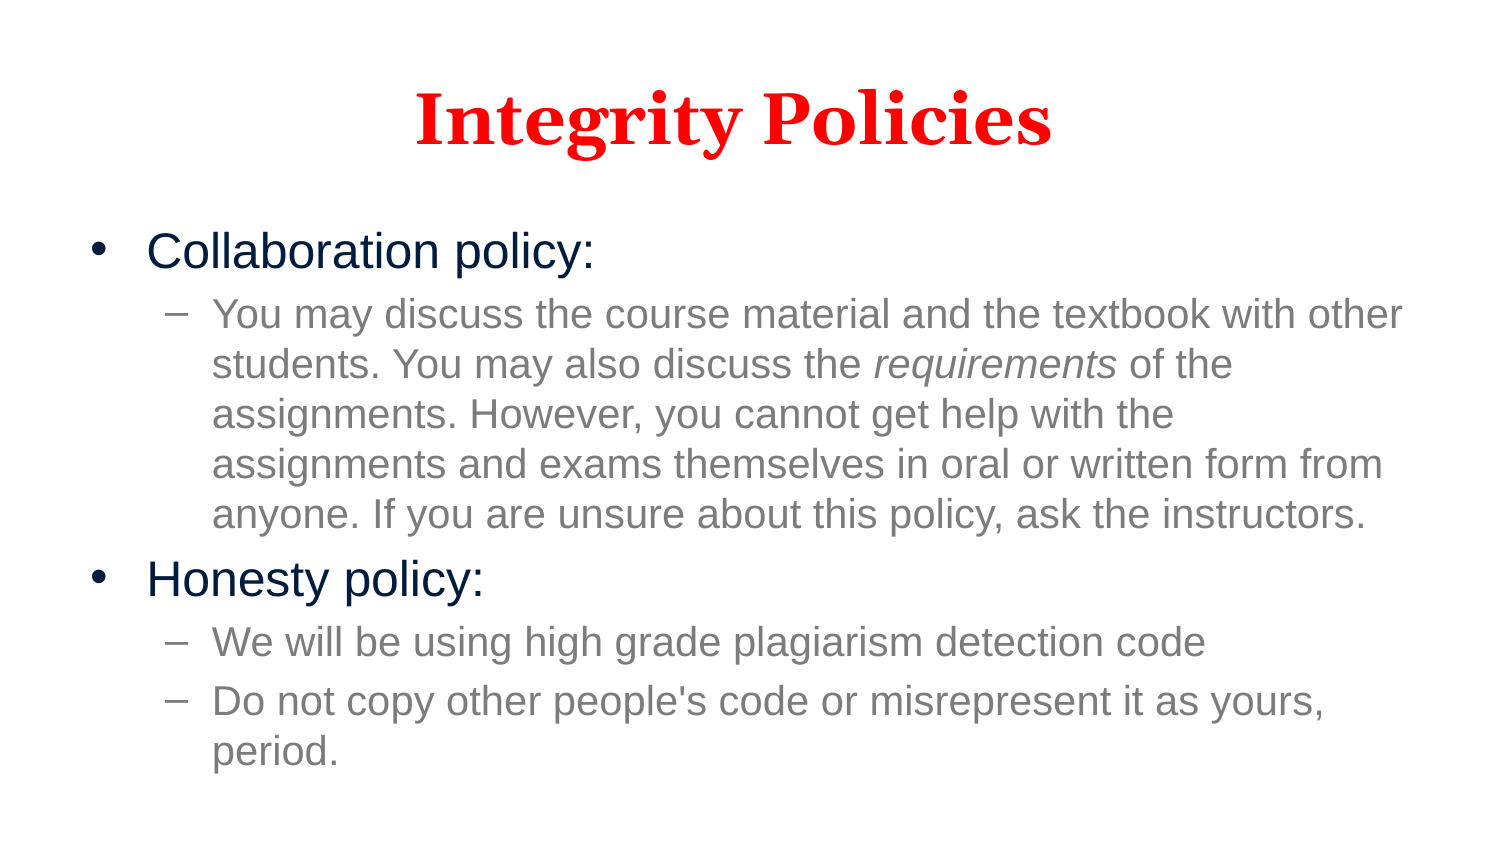

# Integrity Policies
Collaboration policy:
You may discuss the course material and the textbook with other students. You may also discuss the requirements of the assignments. However, you cannot get help with the assignments and exams themselves in oral or written form from anyone. If you are unsure about this policy, ask the instructors.
Honesty policy:
We will be using high grade plagiarism detection code
Do not copy other people's code or misrepresent it as yours, period.